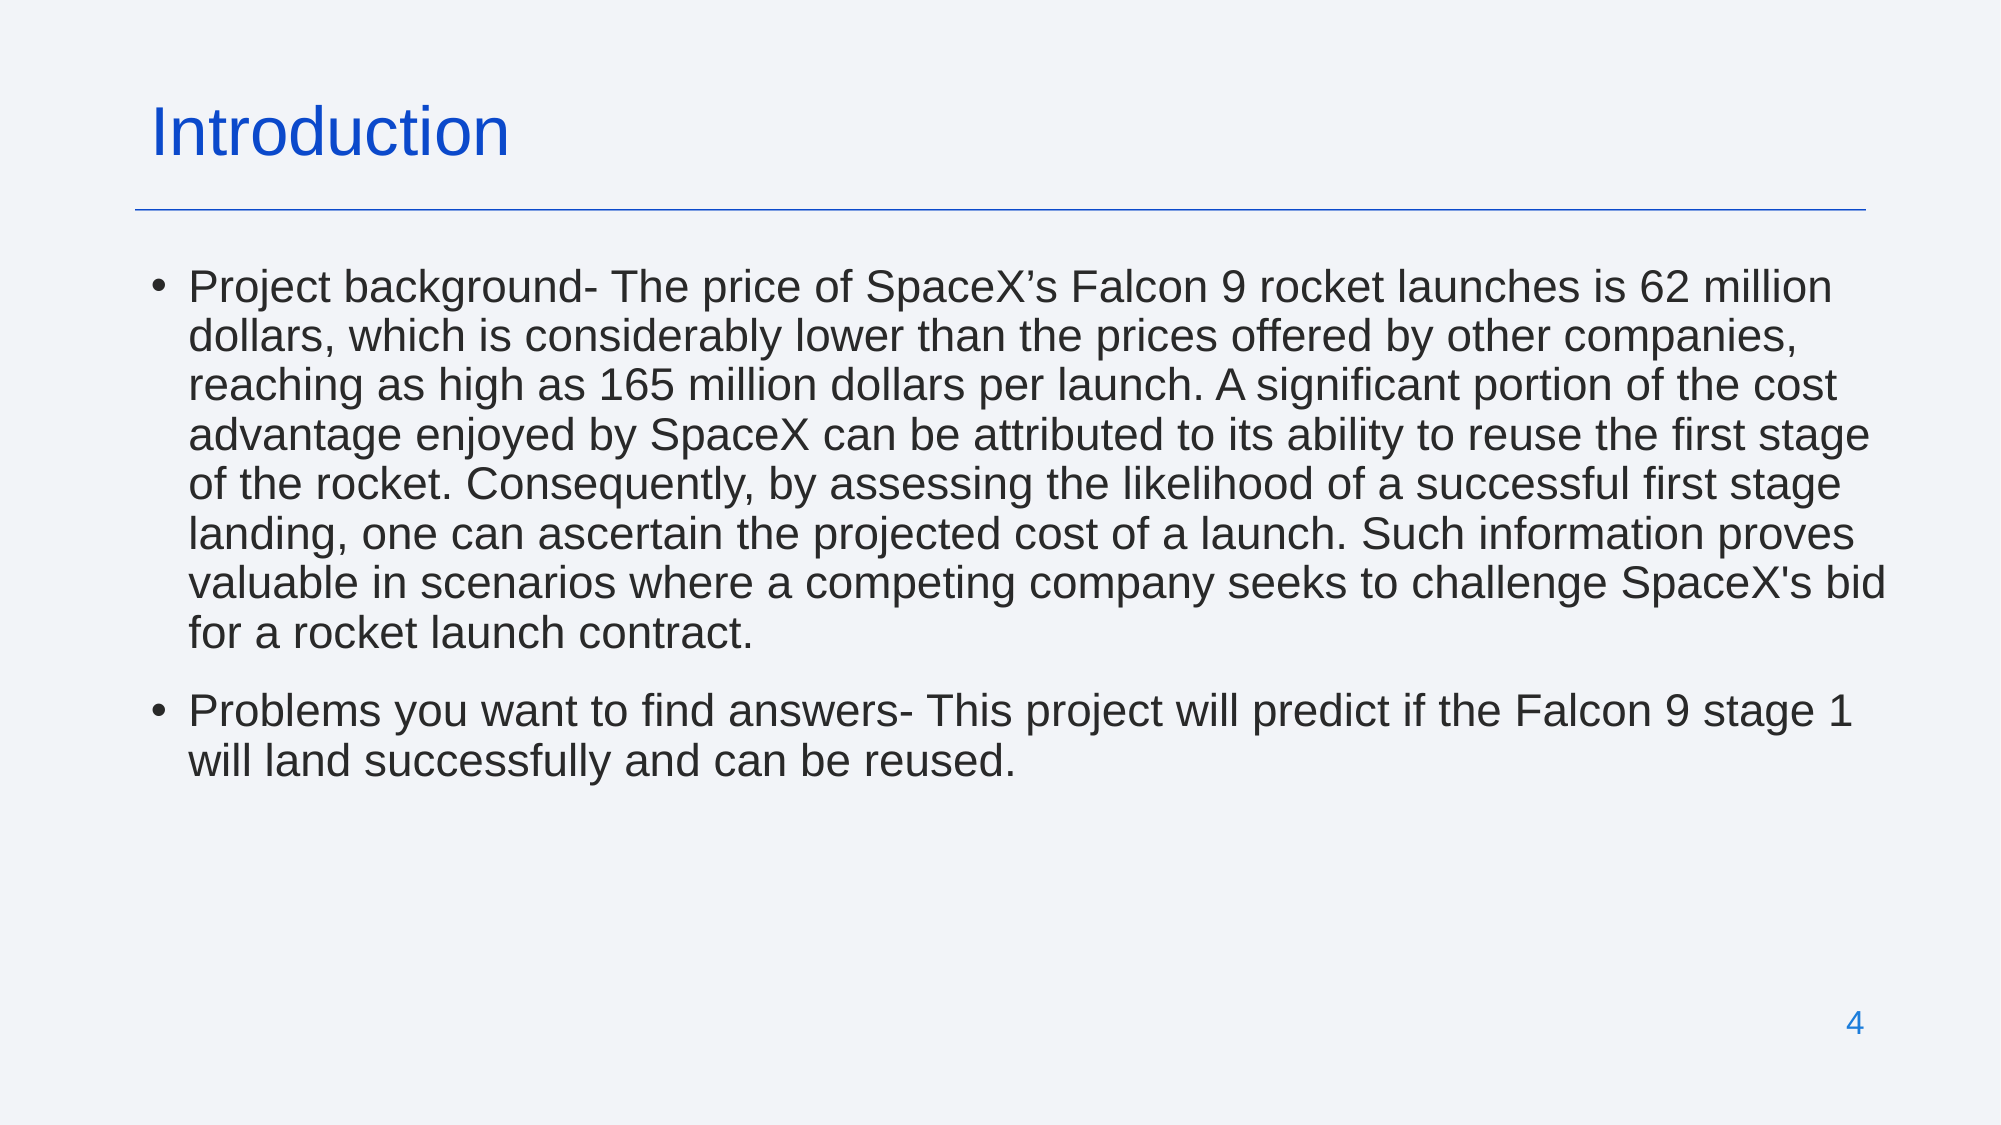

Introduction
Project background- The price of SpaceX’s Falcon 9 rocket launches is 62 million dollars, which is considerably lower than the prices offered by other companies, reaching as high as 165 million dollars per launch. A significant portion of the cost advantage enjoyed by SpaceX can be attributed to its ability to reuse the first stage of the rocket. Consequently, by assessing the likelihood of a successful first stage landing, one can ascertain the projected cost of a launch. Such information proves valuable in scenarios where a competing company seeks to challenge SpaceX's bid for a rocket launch contract.
Problems you want to find answers- This project will predict if the Falcon 9 stage 1 will land successfully and can be reused.
4